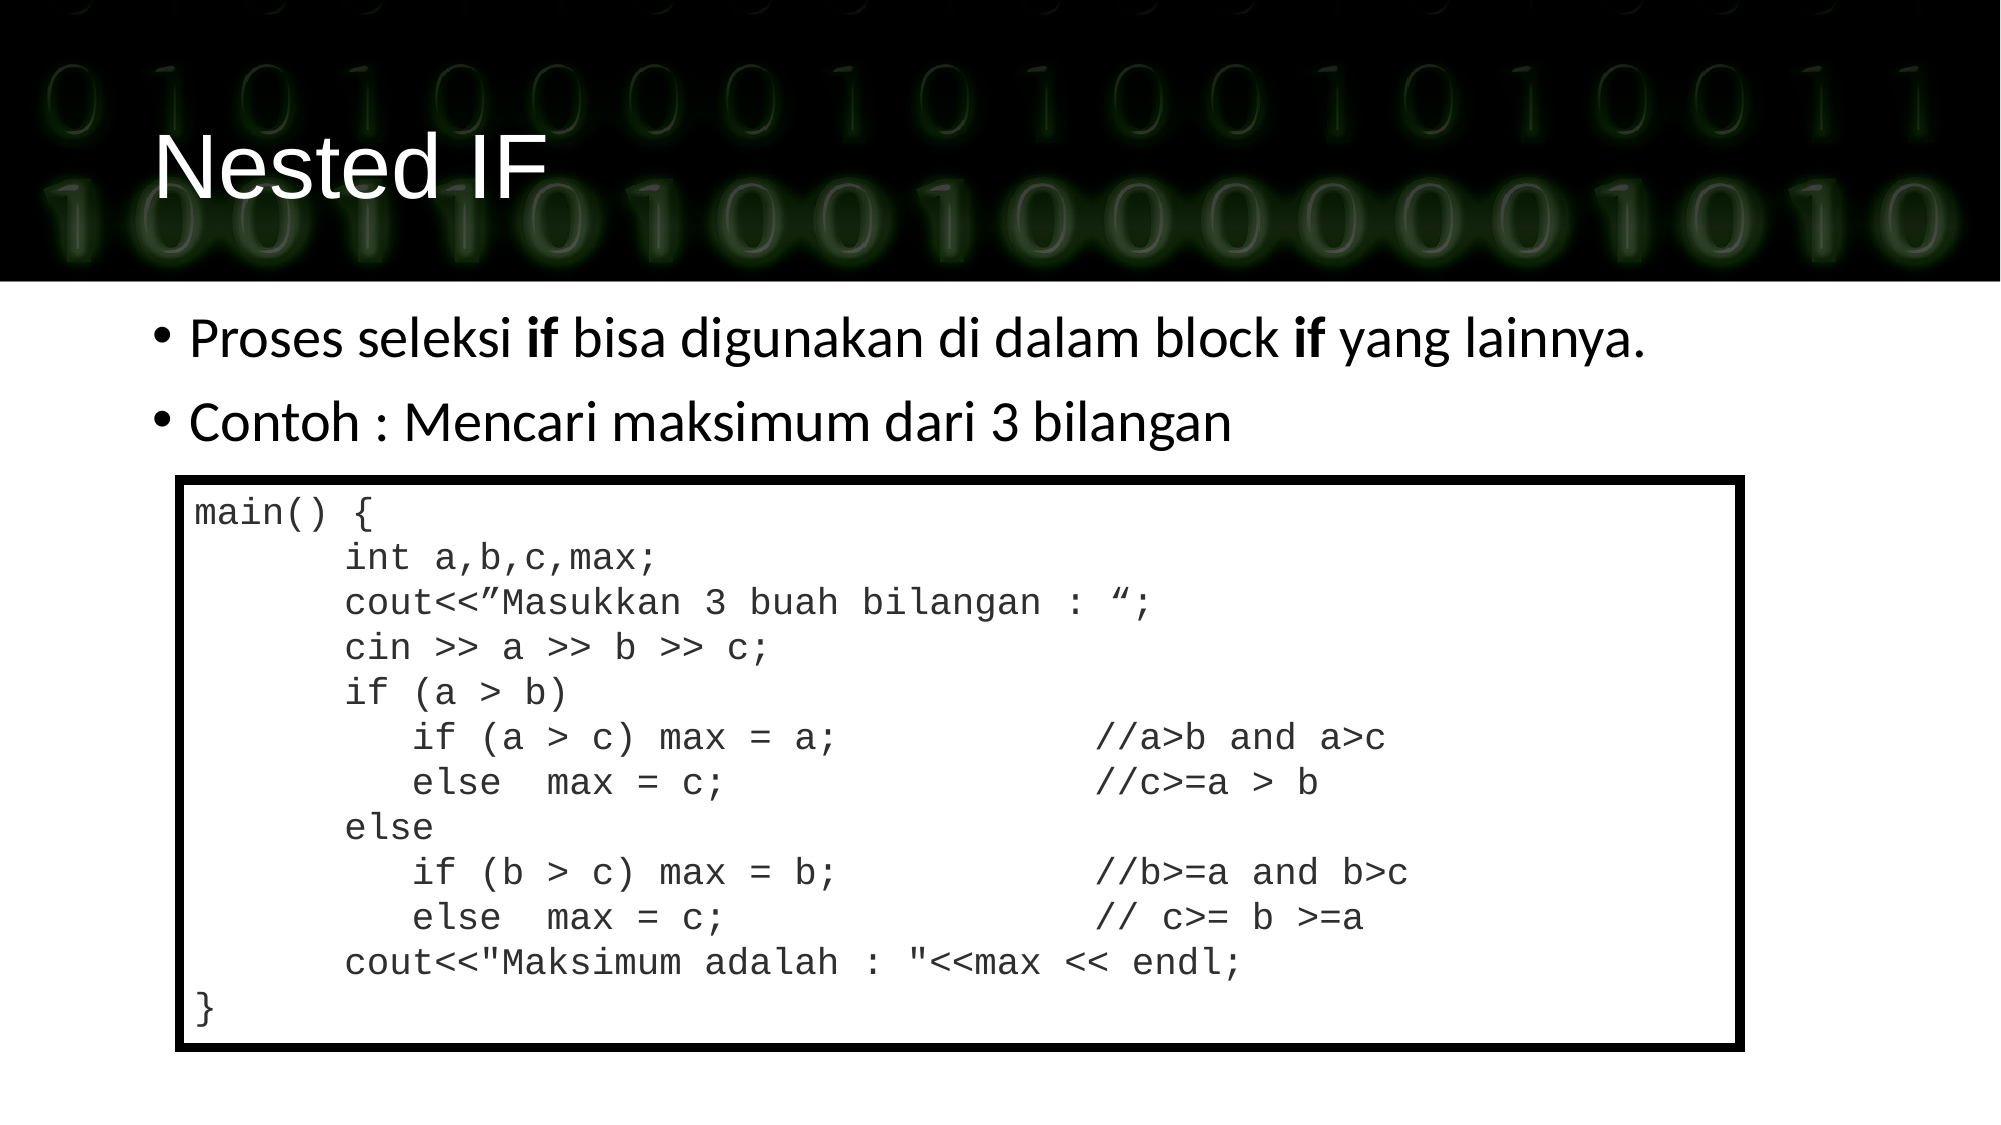

Nested IF
Proses seleksi if bisa digunakan di dalam block if yang lainnya.
Contoh : Mencari maksimum dari 3 bilangan
main() {
	int a,b,c,max;
	cout<<”Masukkan 3 buah bilangan : “;
	cin >> a >> b >> c;
	if (a > b)
	   if (a > c) max = a;    		//a>b and a>c
	   else  max = c;			//c>=a > b
	else
	   if (b > c) max = b;		//b>=a and b>c
	   else  max = c;			// c>= b >=a
	cout<<"Maksimum adalah : "<<max << endl;
}